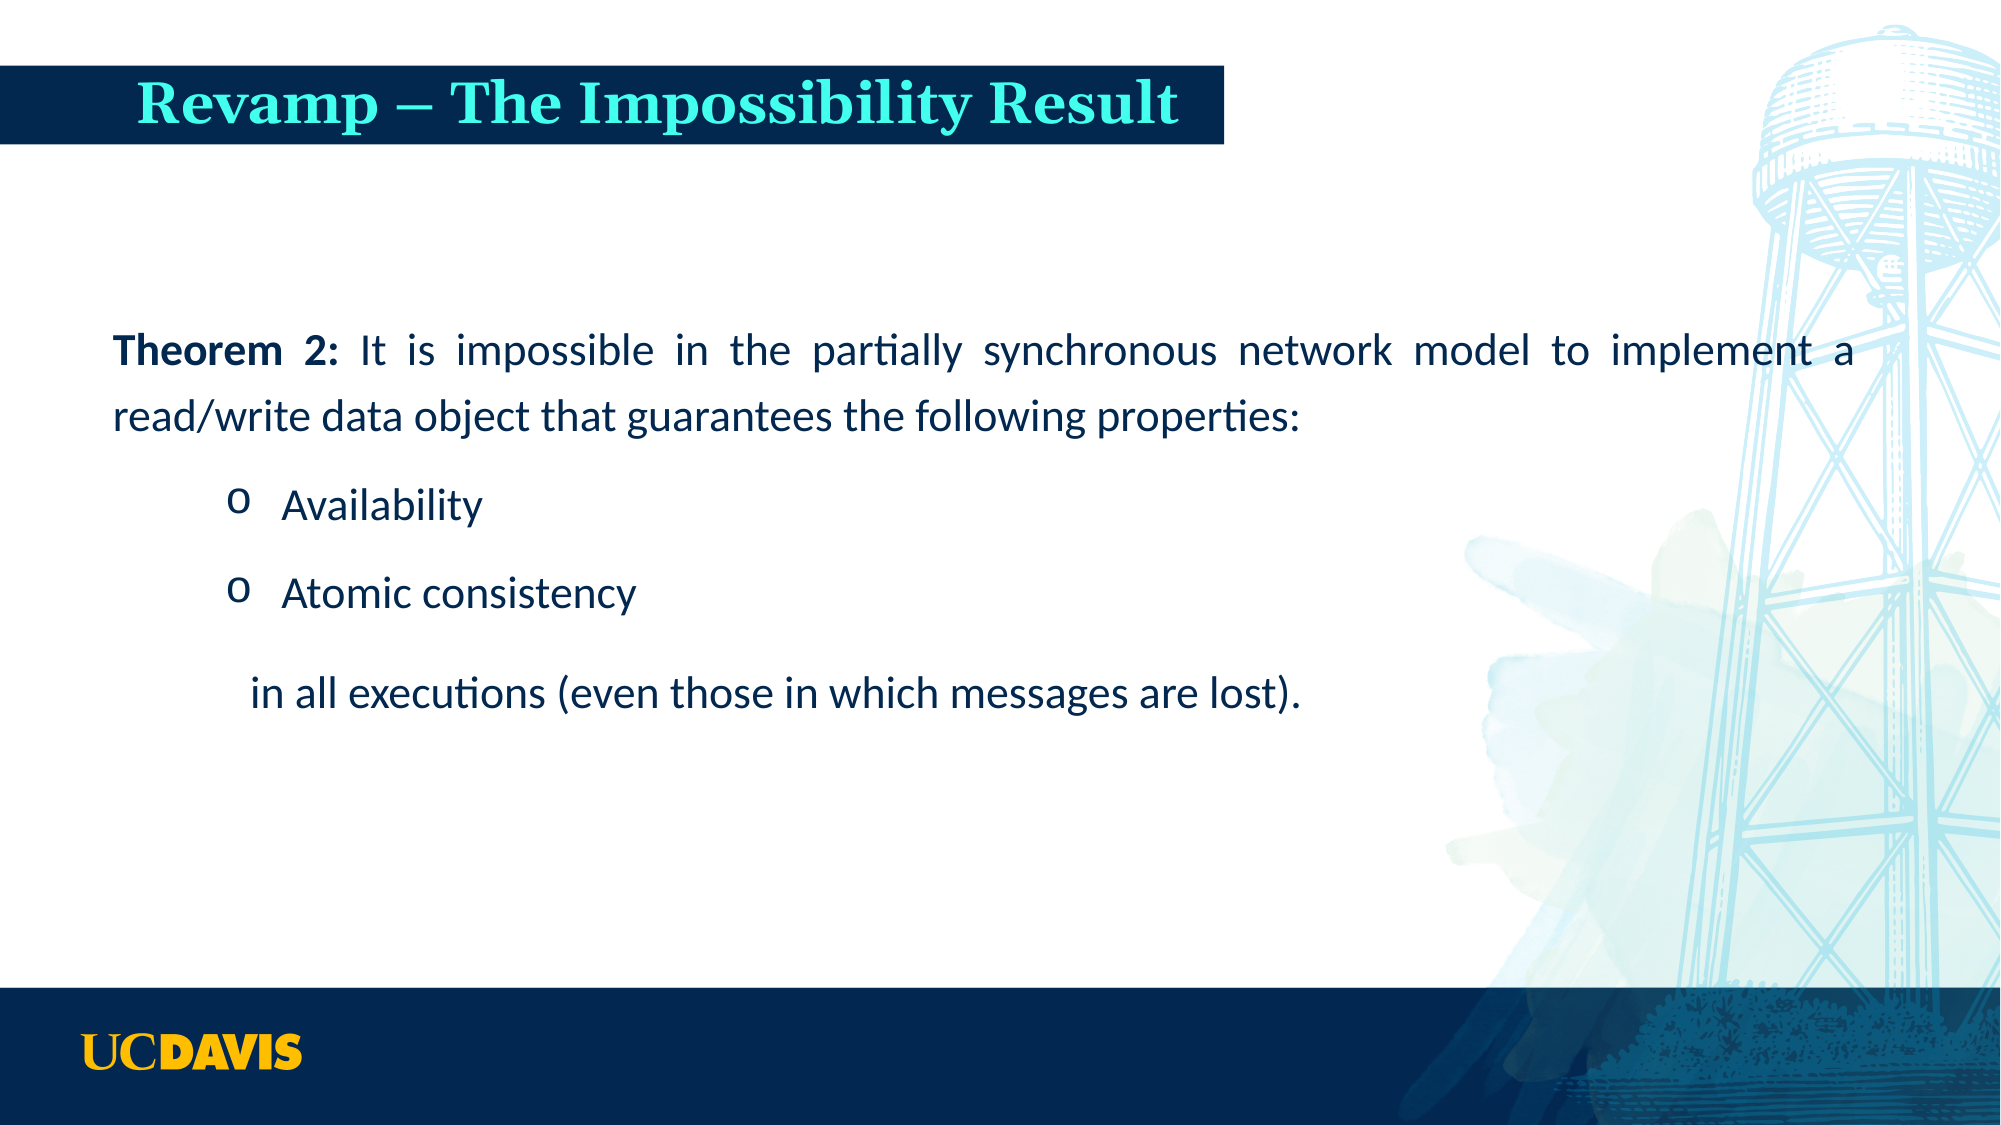

# Revamp – The Impossibility Result
Theorem 2: It is impossible in the partially synchronous network model to implement a read/write data object that guarantees the following properties:
Availability
Atomic consistency
   in all executions (even those in which messages are lost).